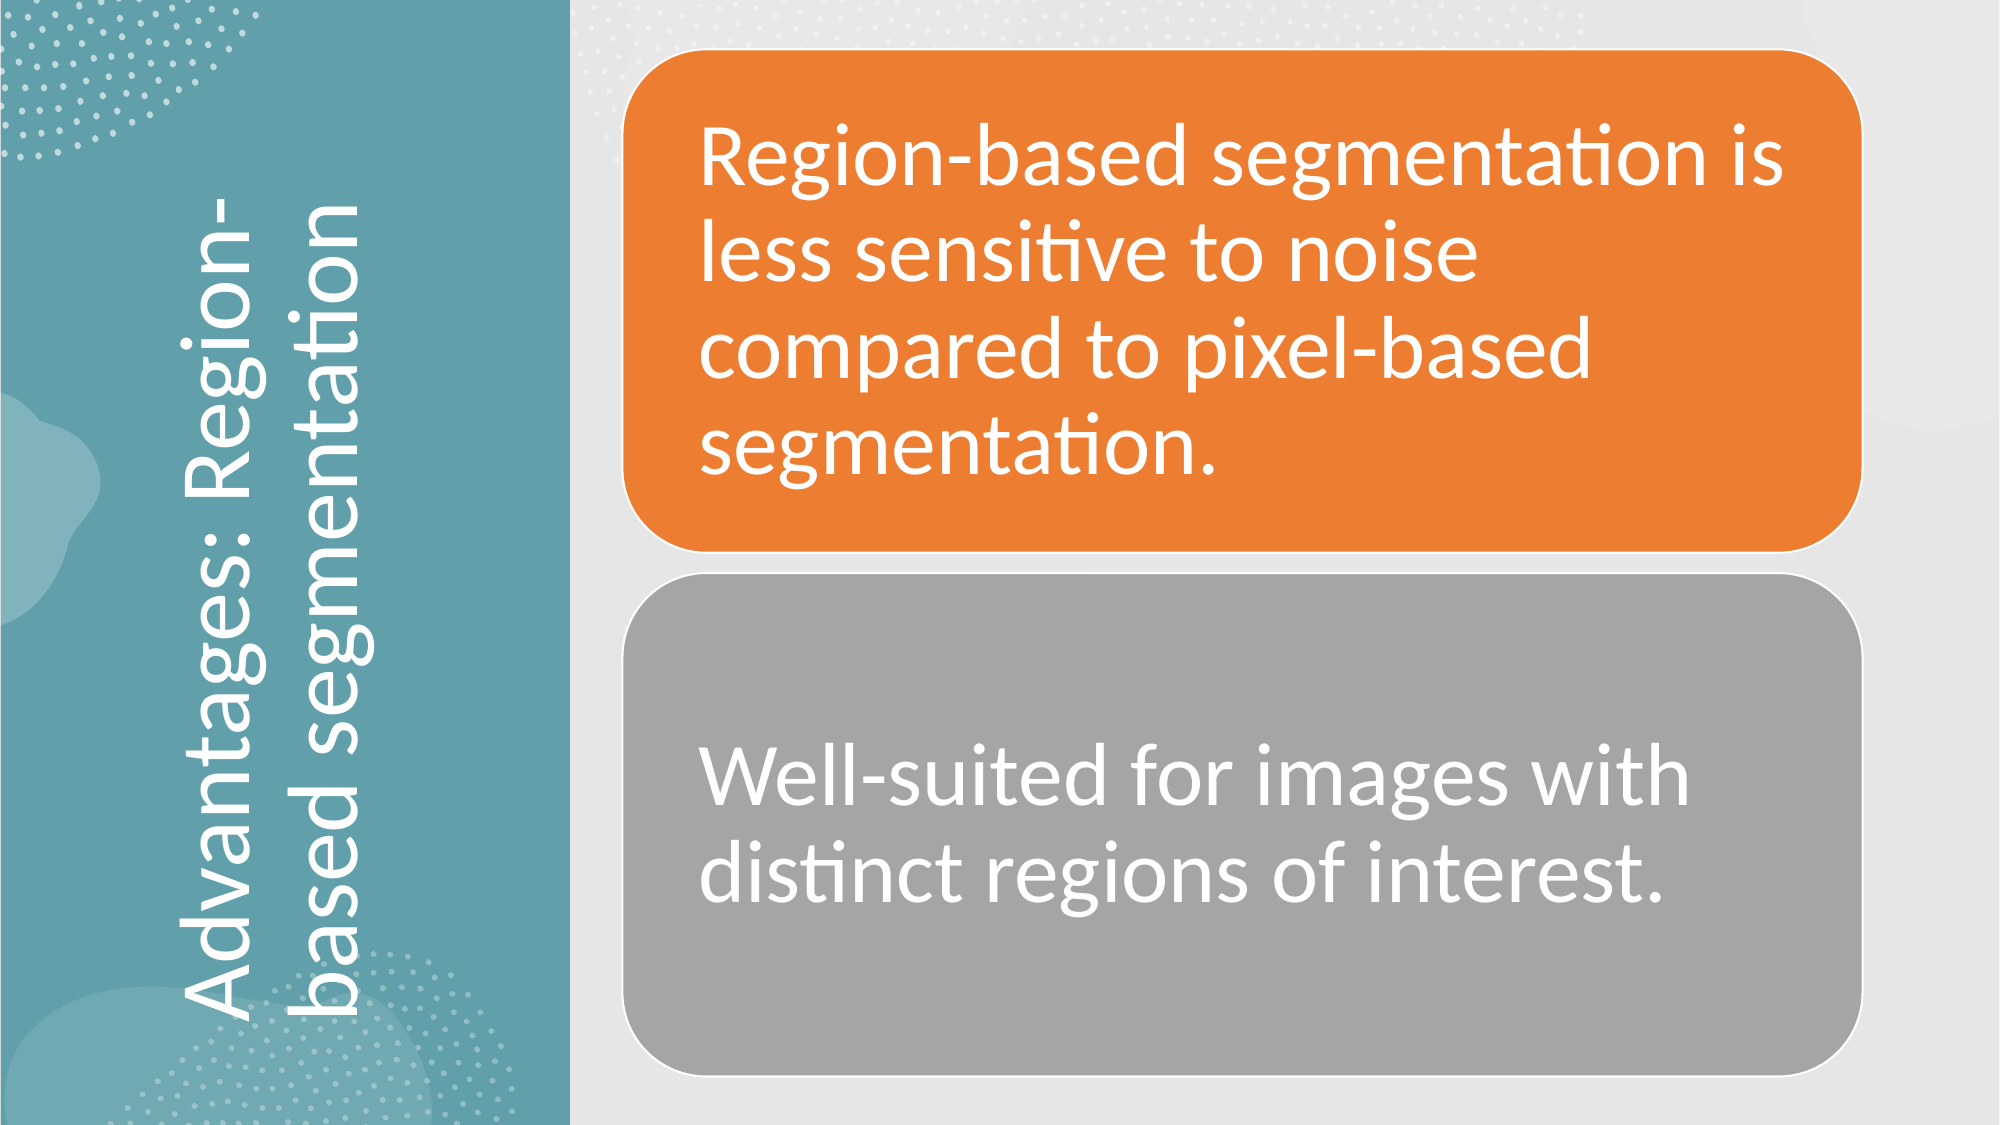

Region-based segmentation is less sensitive to noise compared to pixel-based segmentation.
Well-suited for images with distinct regions of interest.
# Advantages: Region-based segmentation